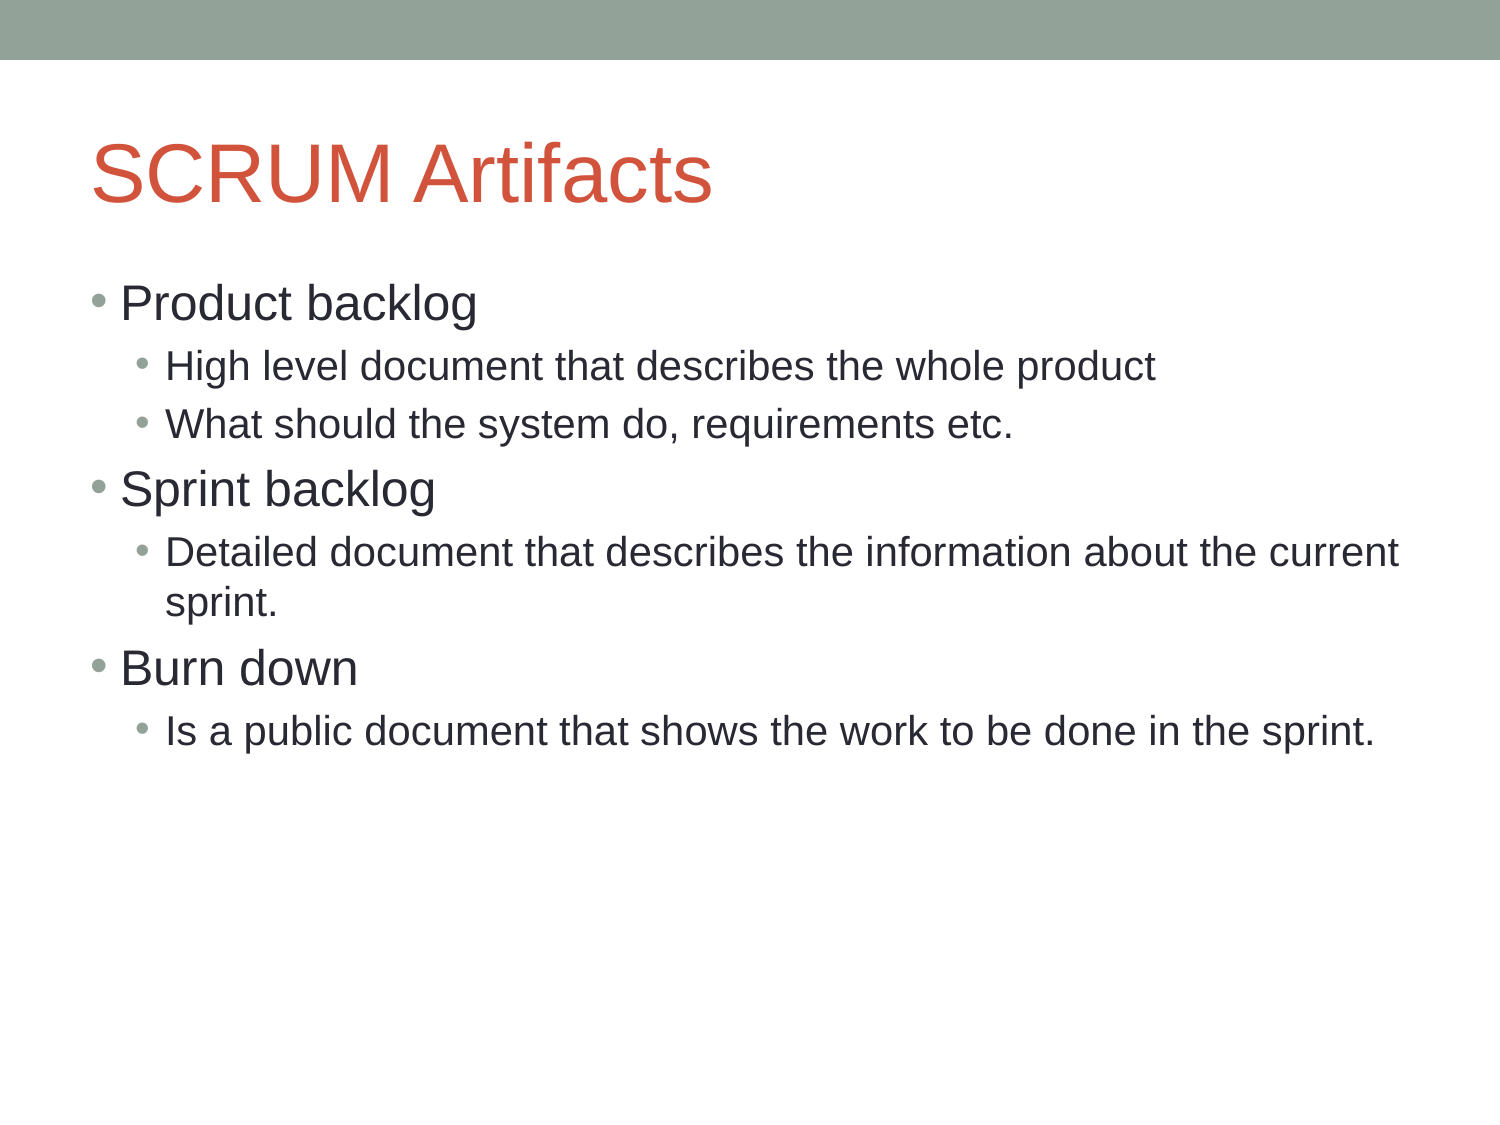

# SCRUM Artifacts
Product backlog
High level document that describes the whole product
What should the system do, requirements etc.
Sprint backlog
Detailed document that describes the information about the current sprint.
Burn down
Is a public document that shows the work to be done in the sprint.